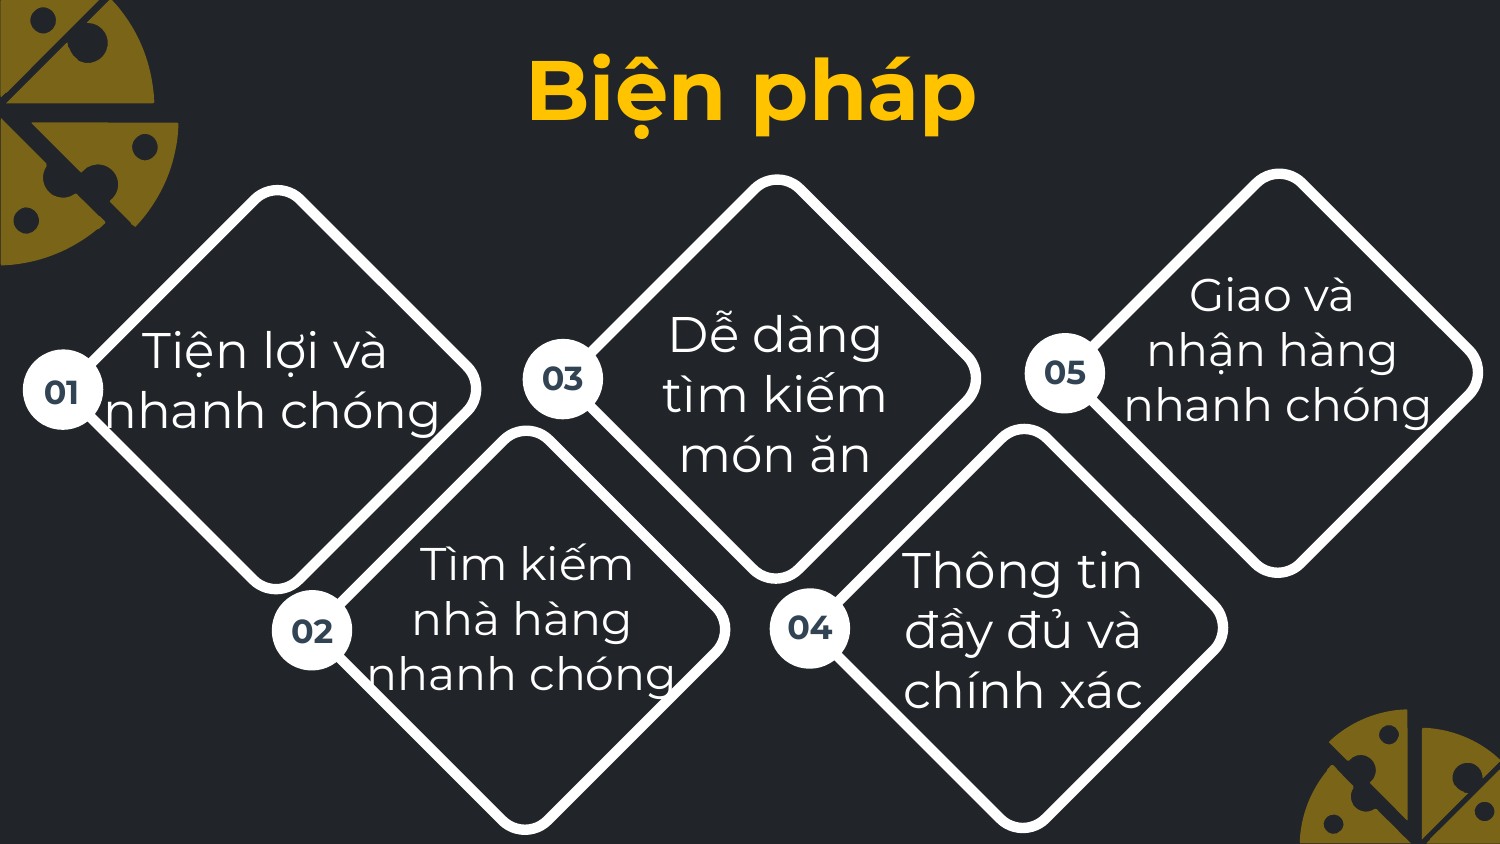

Biện pháp

05

03

01
Giao và
nhận hàng
nhanh chóng
Dễ dàng tìm kiếm món ăn
Tiện lợi và
nhanh chóng

04

02
 Tìm kiếm nhà hàng nhanh chóng
Thông tin đầy đủ và chính xác